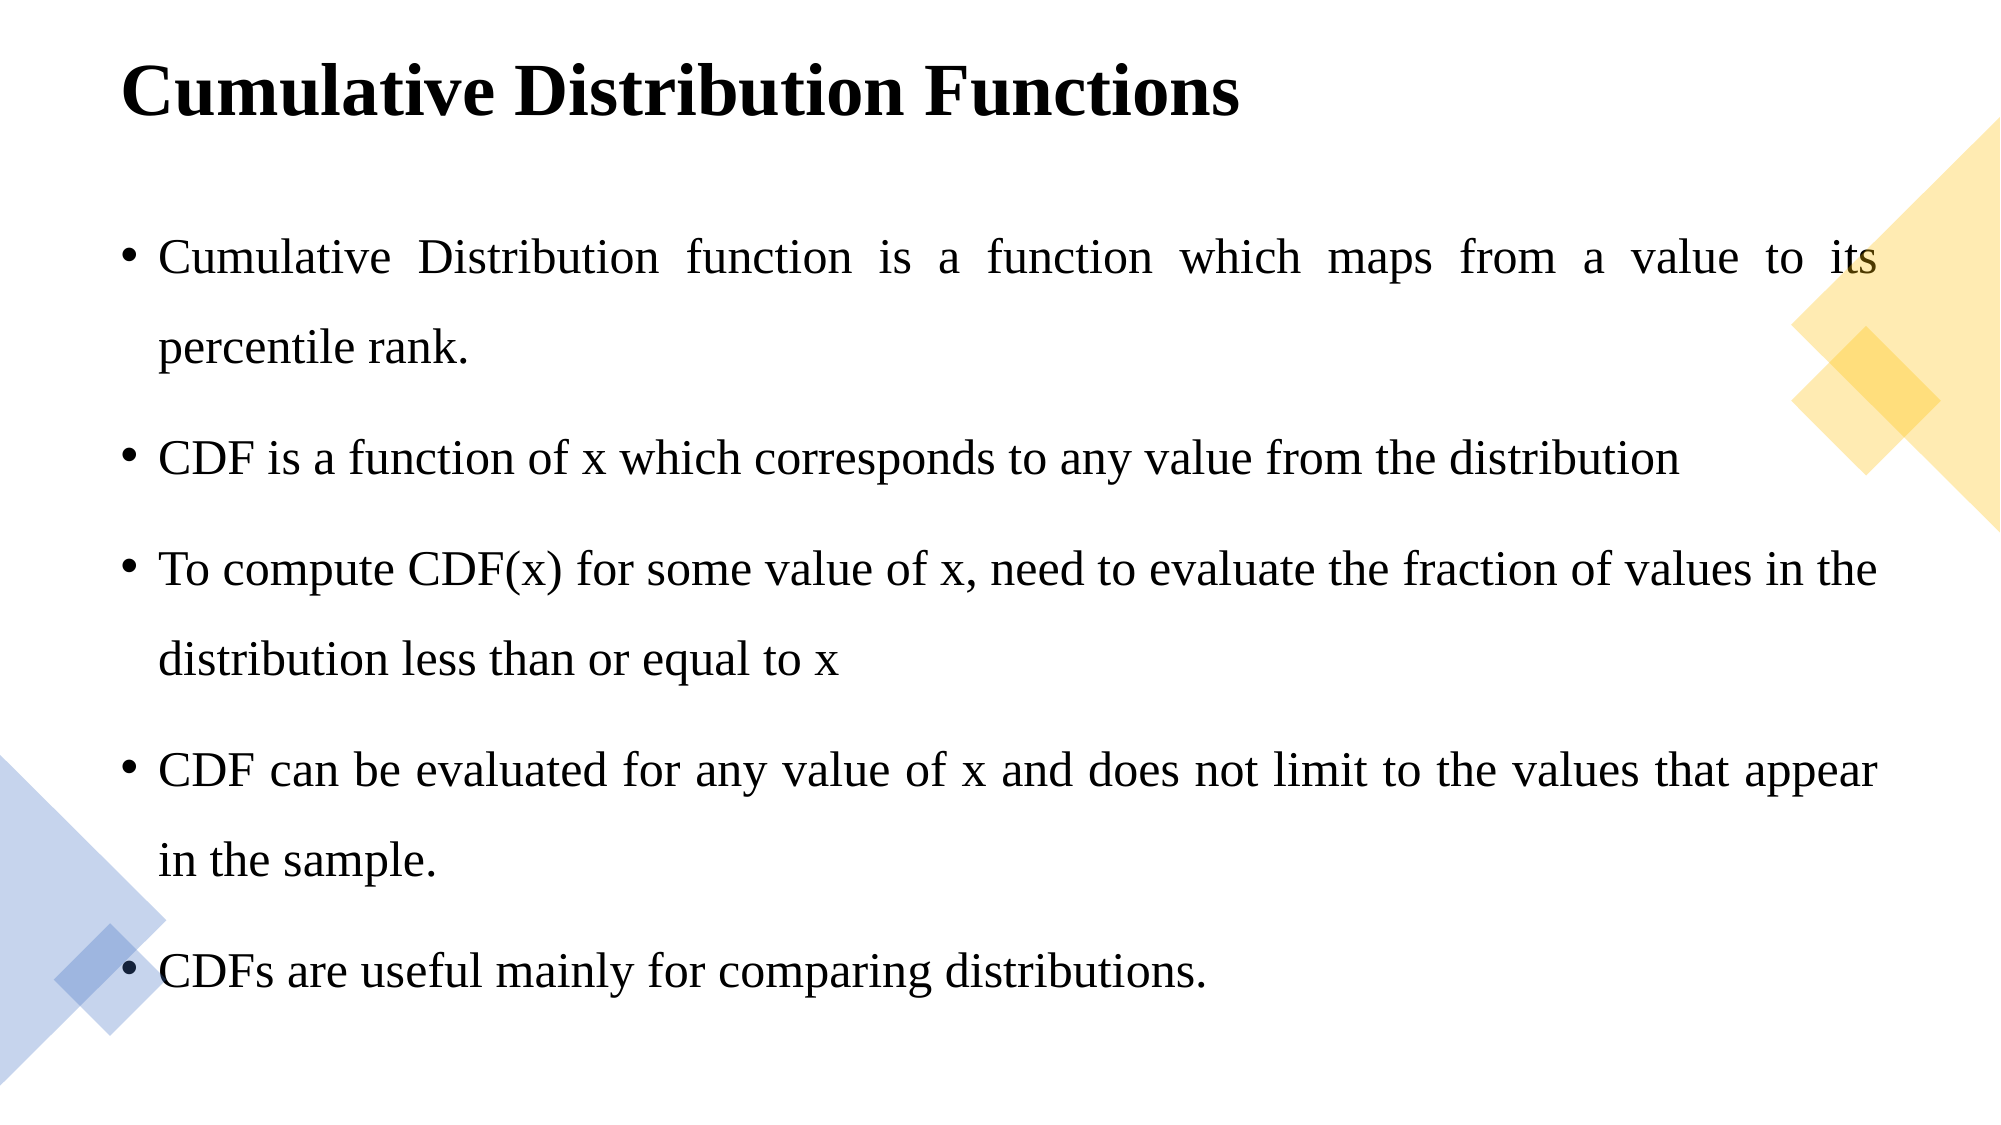

# Cumulative Distribution Functions
Cumulative Distribution function is a function which maps from a value to its percentile rank.
CDF is a function of x which corresponds to any value from the distribution
To compute CDF(x) for some value of x, need to evaluate the fraction of values in the distribution less than or equal to x
CDF can be evaluated for any value of x and does not limit to the values that appear in the sample.
CDFs are useful mainly for comparing distributions.